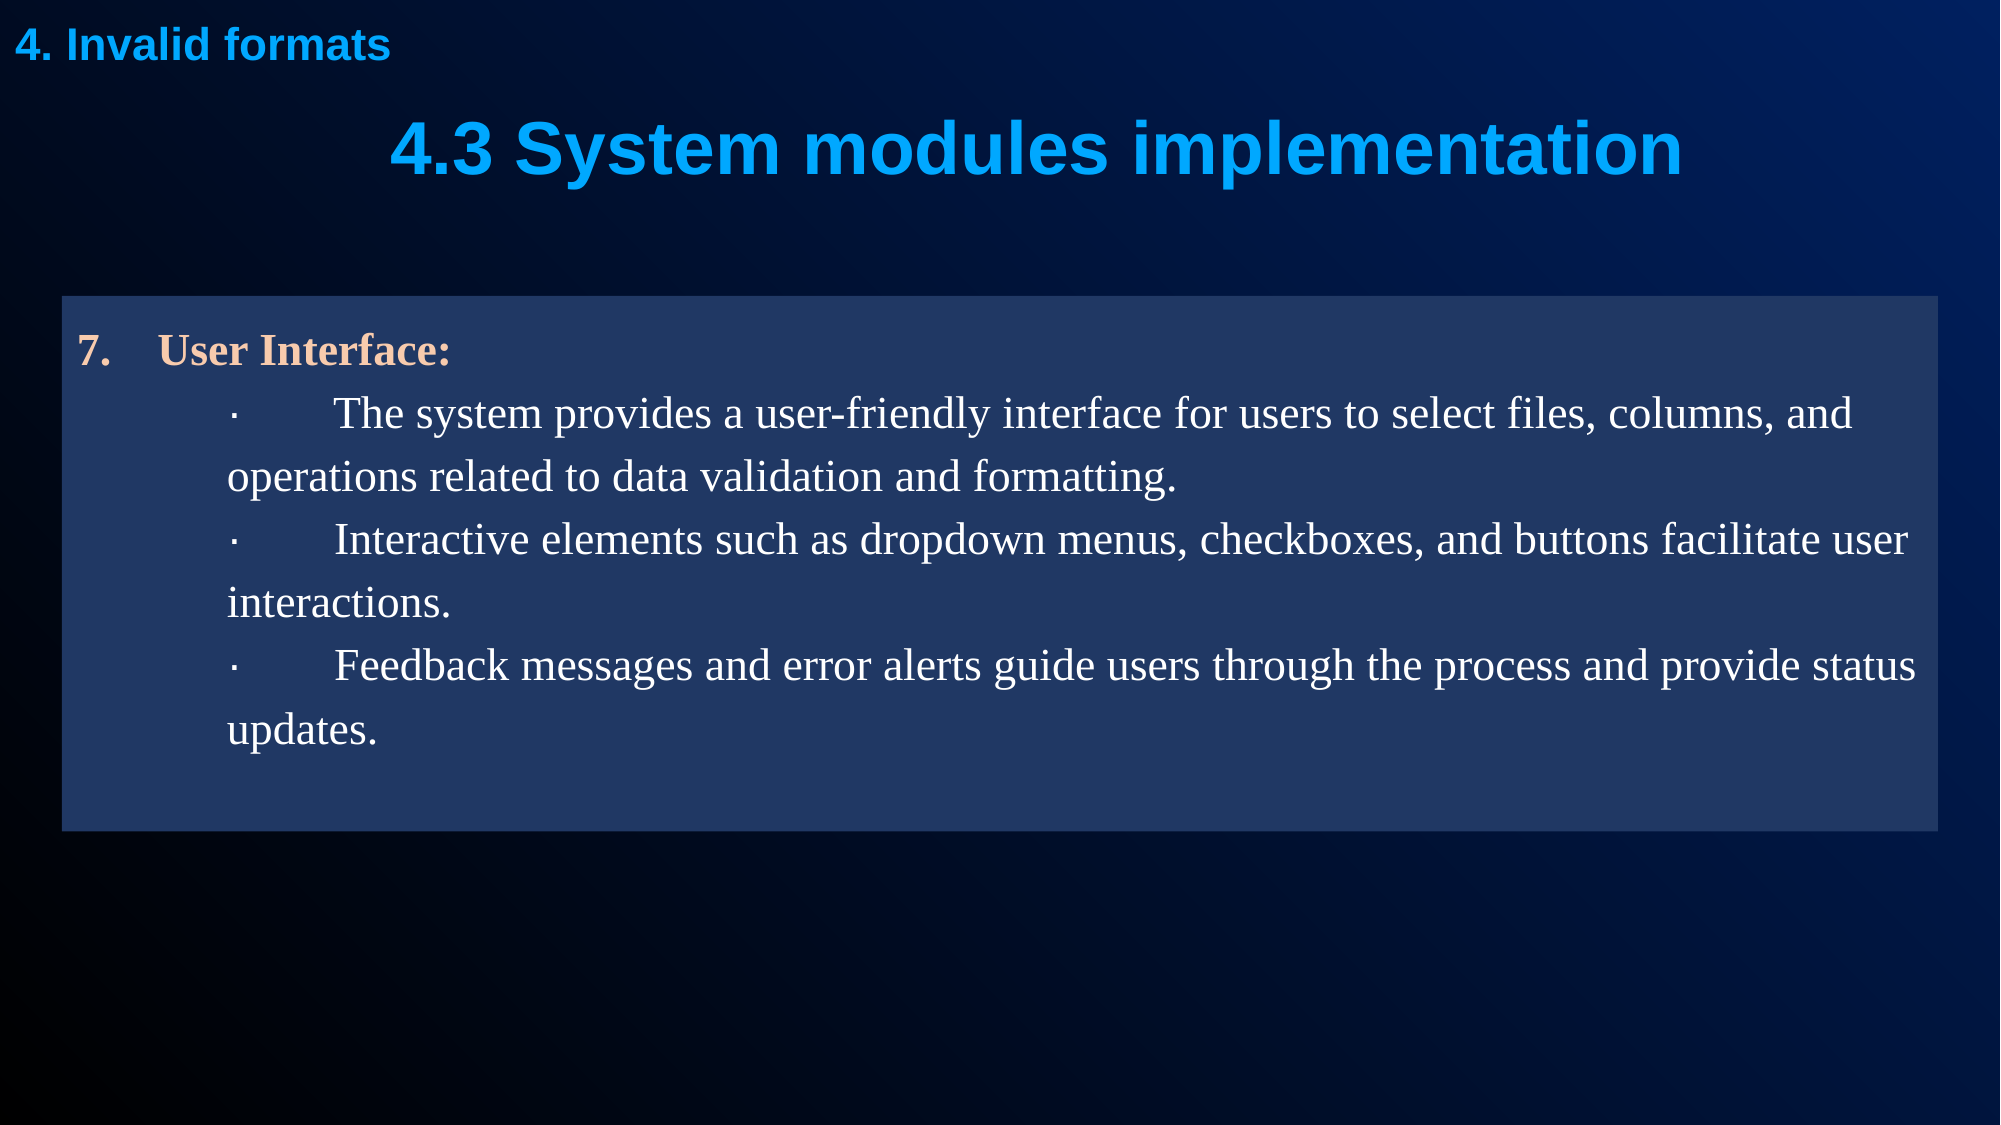

4. Invalid formats
4.3 System modules implementation

7.    User Interface:
·        The system provides a user-friendly interface for users to select files, columns, and operations related to data validation and formatting.
·        Interactive elements such as dropdown menus, checkboxes, and buttons facilitate user interactions.
·        Feedback messages and error alerts guide users through the process and provide status updates.